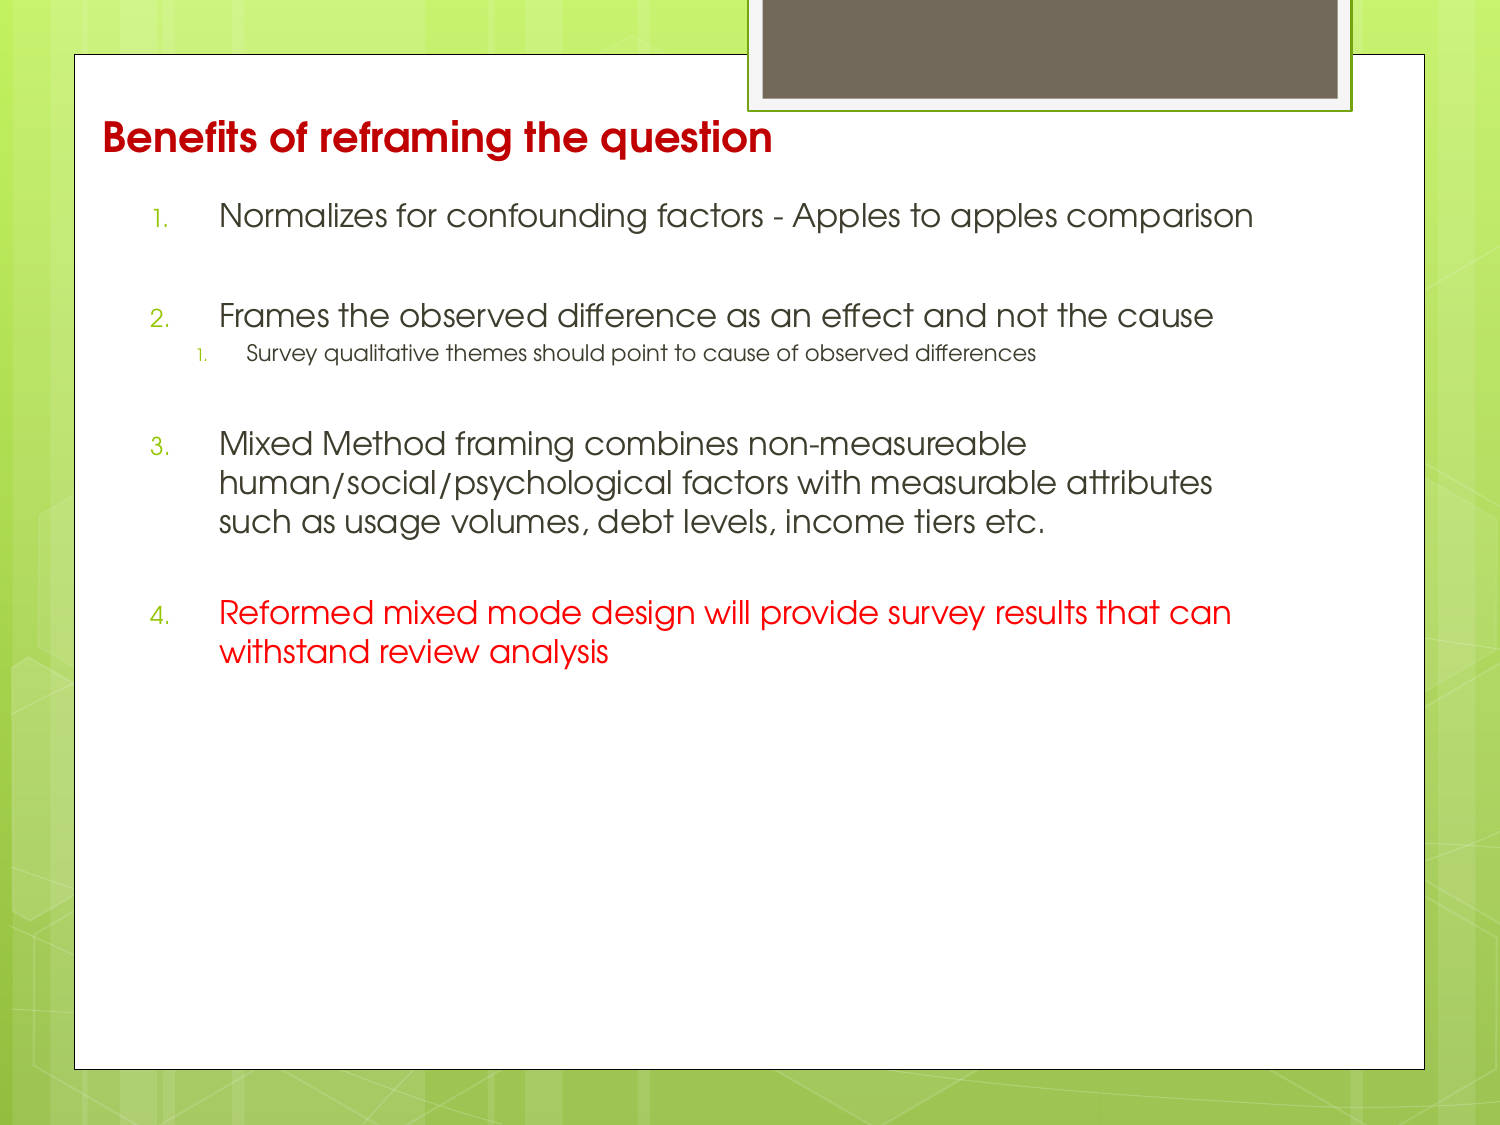

# Benefits of reframing the question
Normalizes for confounding factors - Apples to apples comparison

Frames the observed difference as an effect and not the cause
Survey qualitative themes should point to cause of observed differences

Mixed Method framing combines non-measureable human/social/psychological factors with measurable attributes such as usage volumes, debt levels, income tiers etc.

Reformed mixed mode design will provide survey results that can withstand review analysis